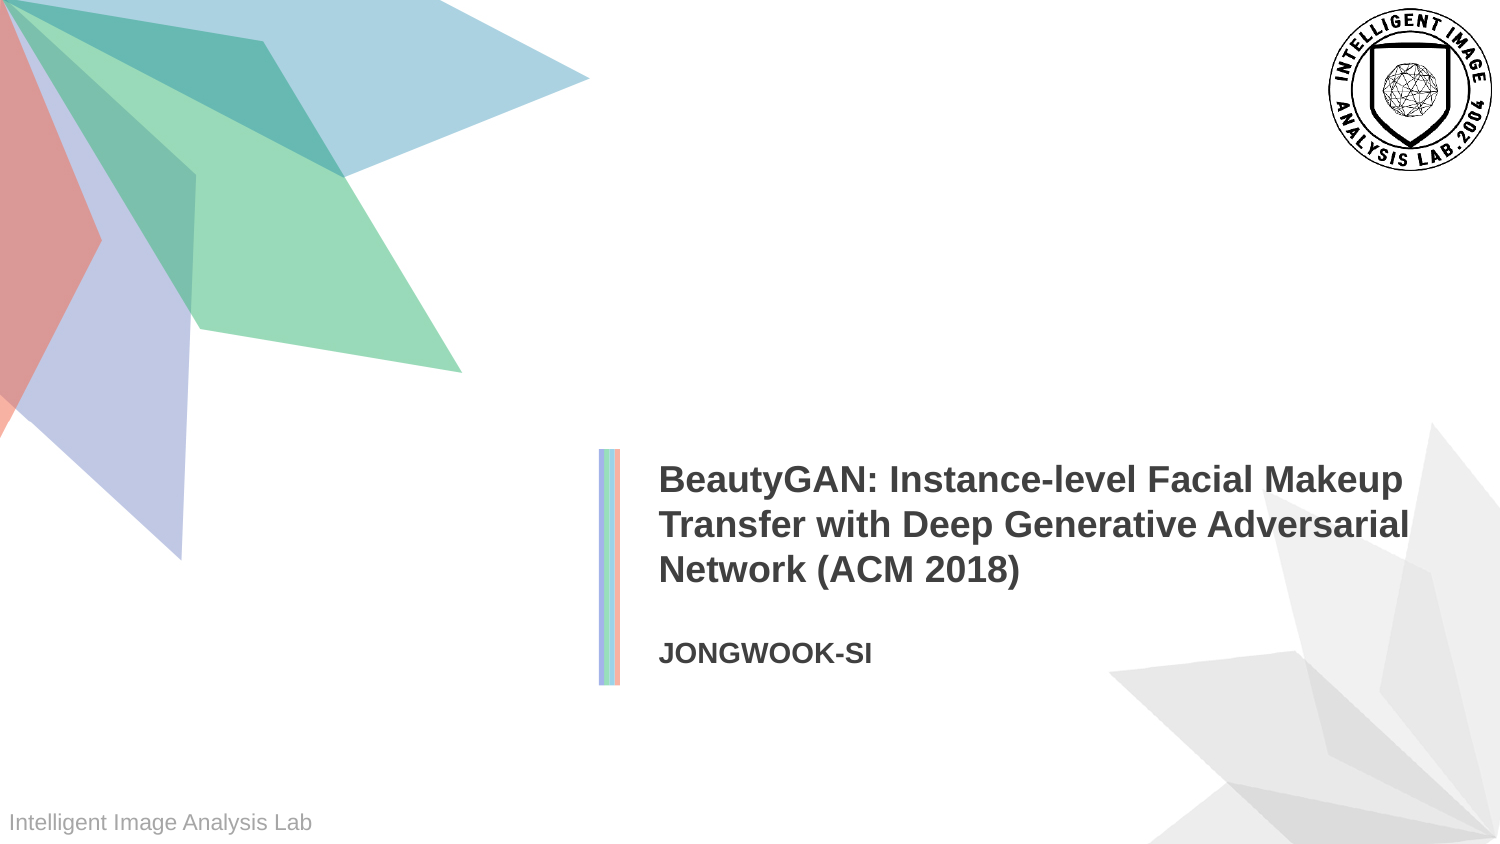

BeautyGAN: Instance-level Facial Makeup Transfer with Deep Generative Adversarial Network (ACM 2018)

JONGWOOK-SI